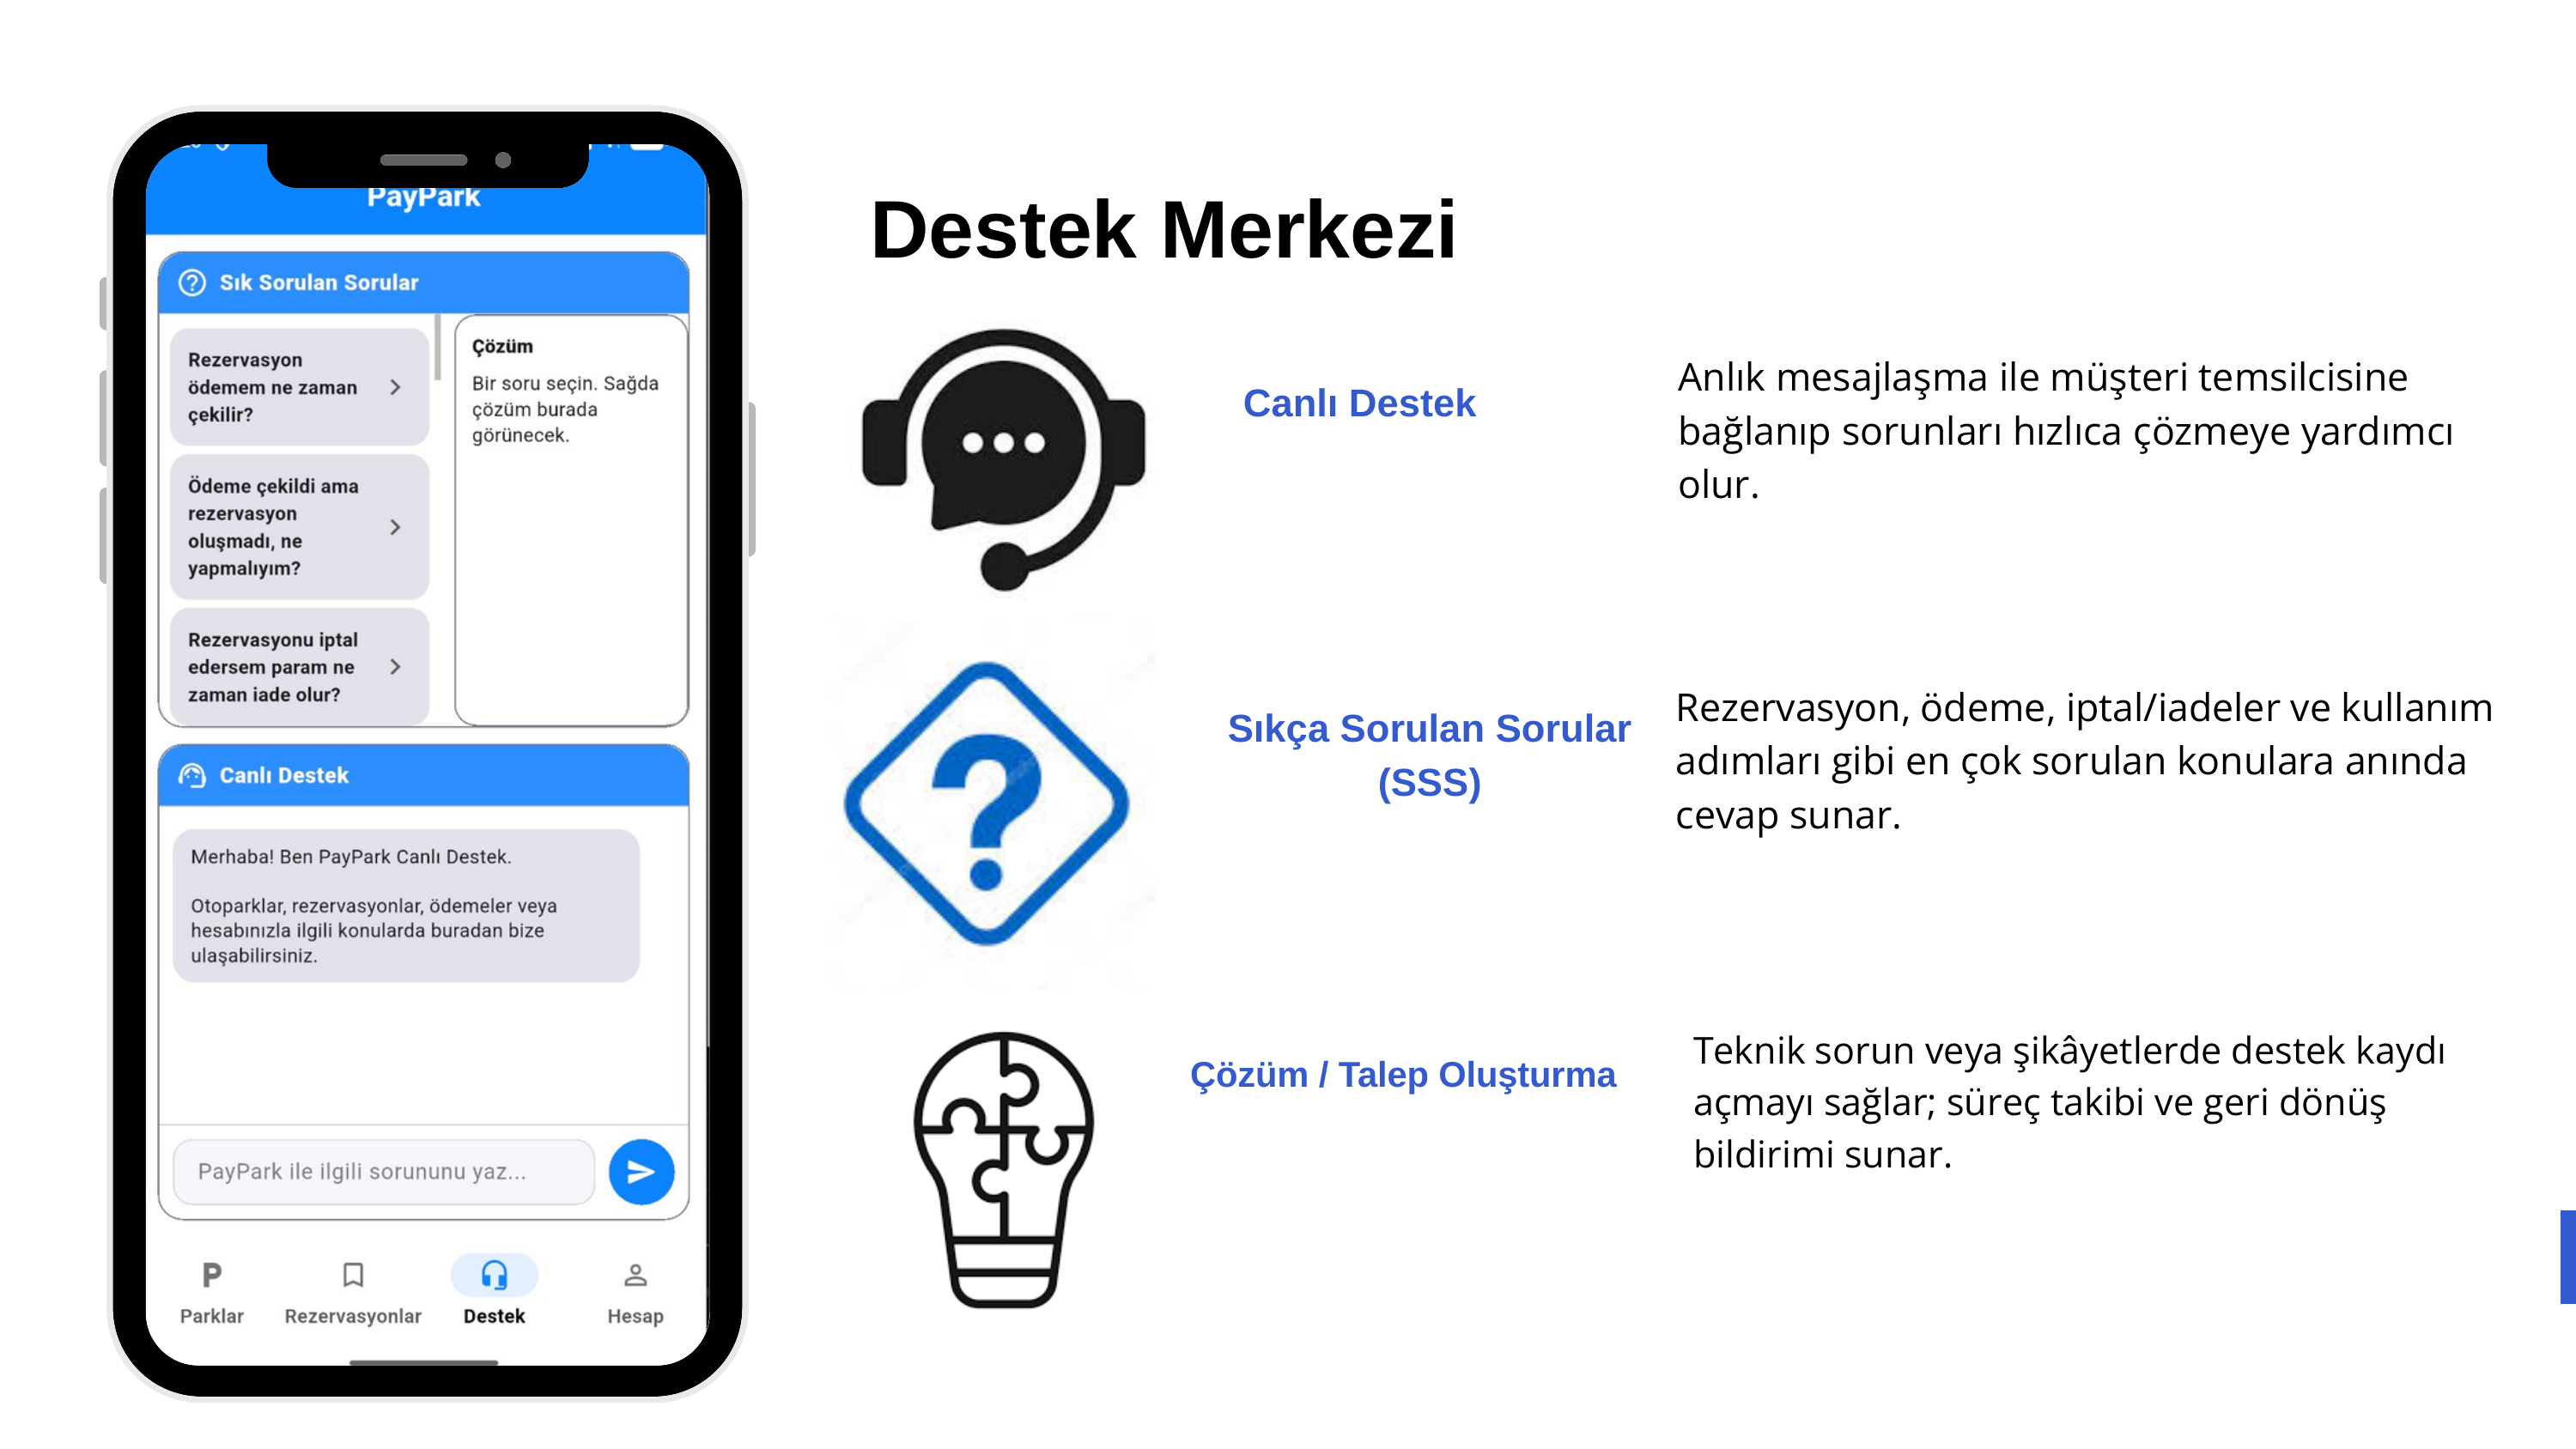

Destek Merkezi

Anlık mesajlaşma ile müşteri temsilcisine bağlanıp sorunları hızlıca çözmeye yardımcı olur.
Canlı Destek

Rezervasyon, ödeme, iptal/iadeler ve kullanım adımları gibi en çok sorulan konulara anında cevap sunar.
Sıkça Sorulan Sorular (SSS)

Teknik sorun veya şikâyetlerde destek kaydı açmayı sağlar; süreç takibi ve geri dönüş bildirimi sunar.
Çözüm / Talep Oluşturma